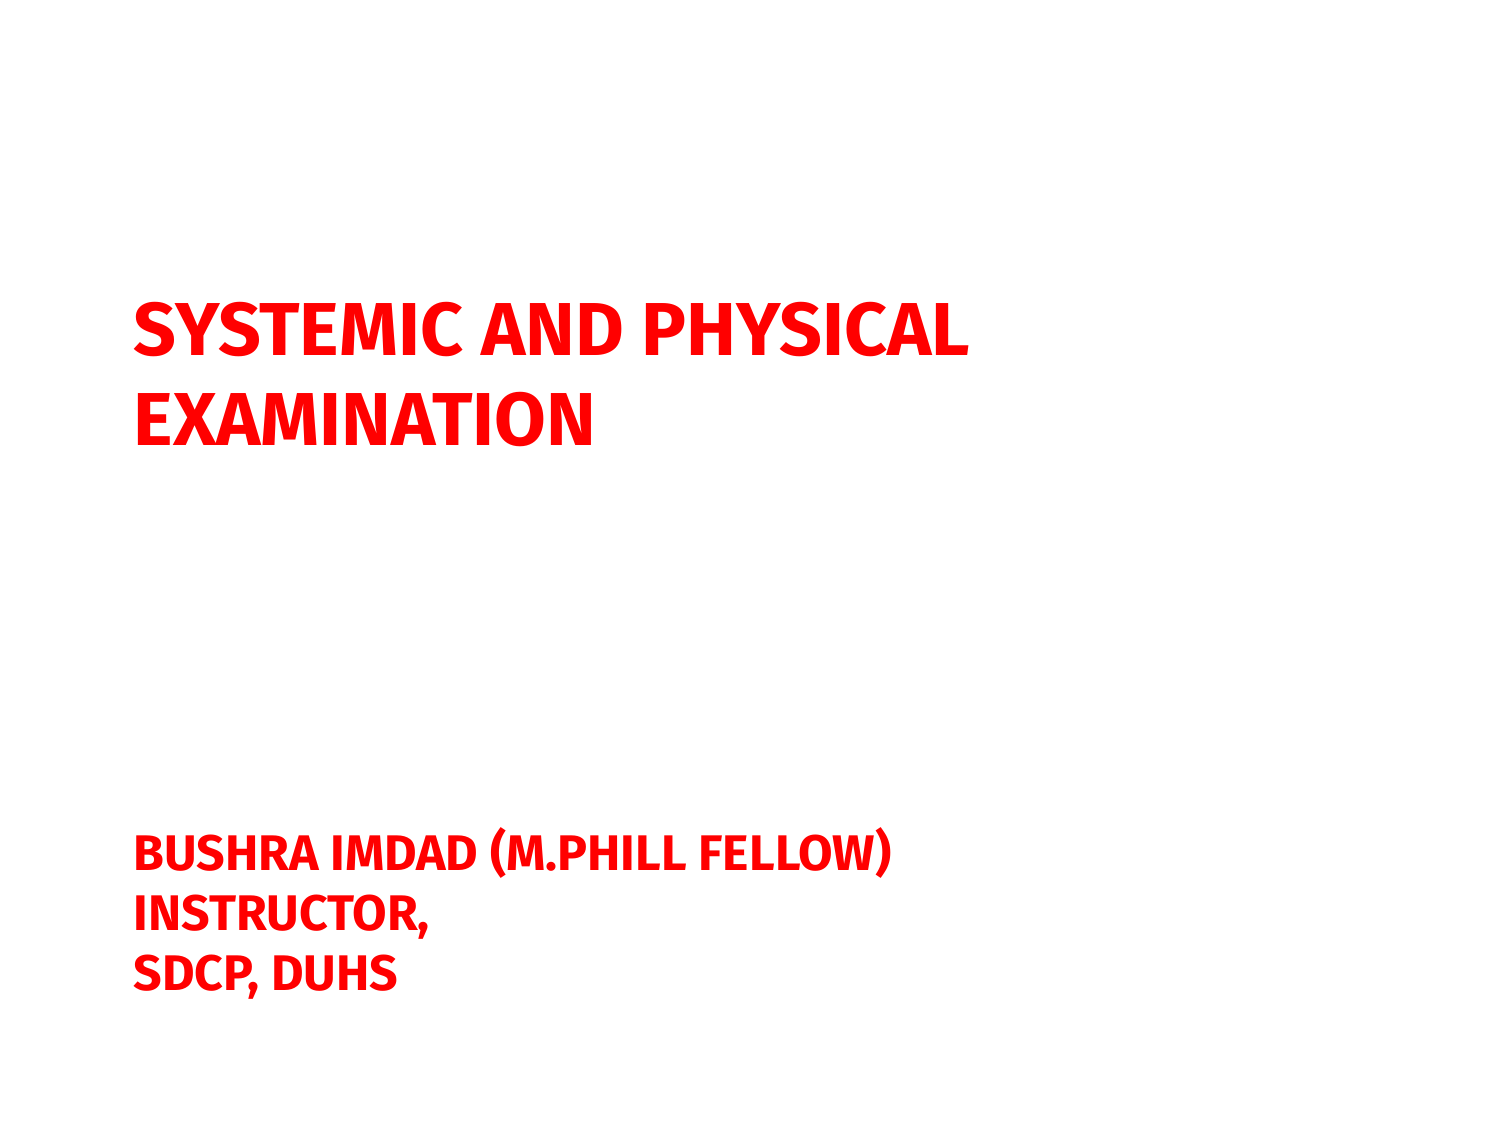

# SYSTEMIC AND PHYSICAL EXAMINATION BUSHRA IMDAD (M.PHILL FELLOW) INSTRUCTOR, SDCP, DUHS